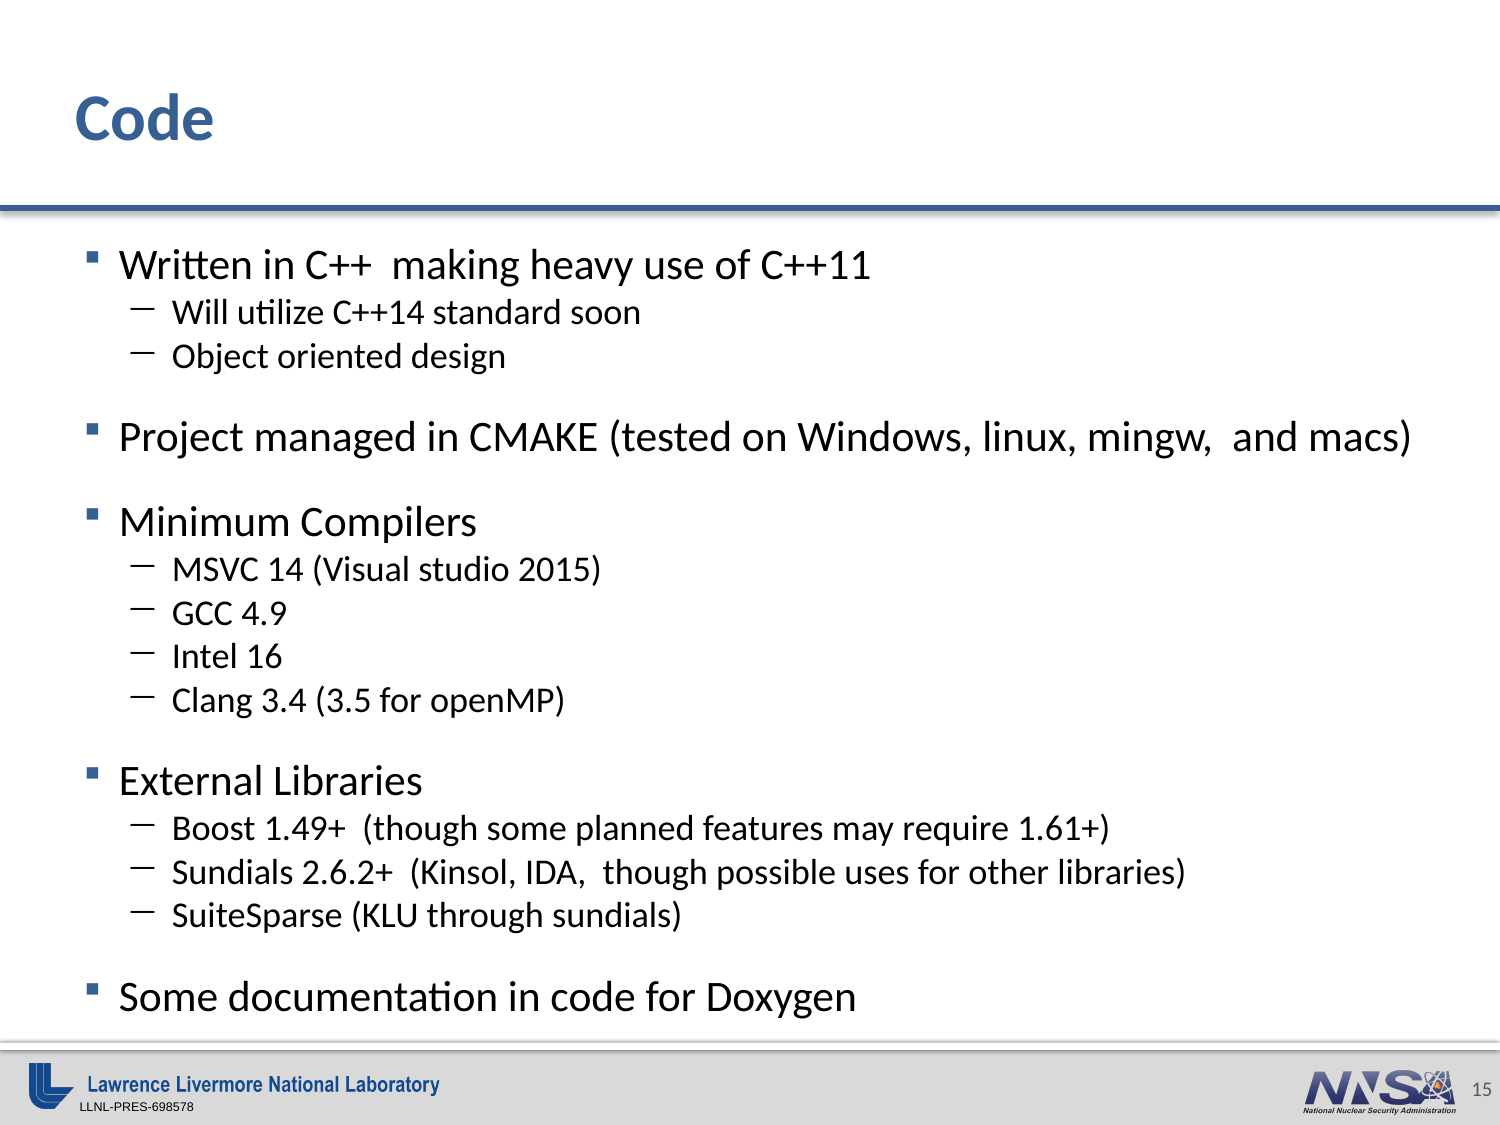

# Code
Written in C++  making heavy use of C++11
Will utilize C++14 standard soon
Object oriented design
Project managed in CMAKE (tested on Windows, linux, mingw,  and macs)
Minimum Compilers
MSVC 14 (Visual studio 2015)
GCC 4.9
Intel 16
Clang 3.4 (3.5 for openMP)
External Libraries
Boost 1.49+  (though some planned features may require 1.61+)
Sundials 2.6.2+  (Kinsol, IDA,  though possible uses for other libraries)
SuiteSparse (KLU through sundials)
Some documentation in code for Doxygen